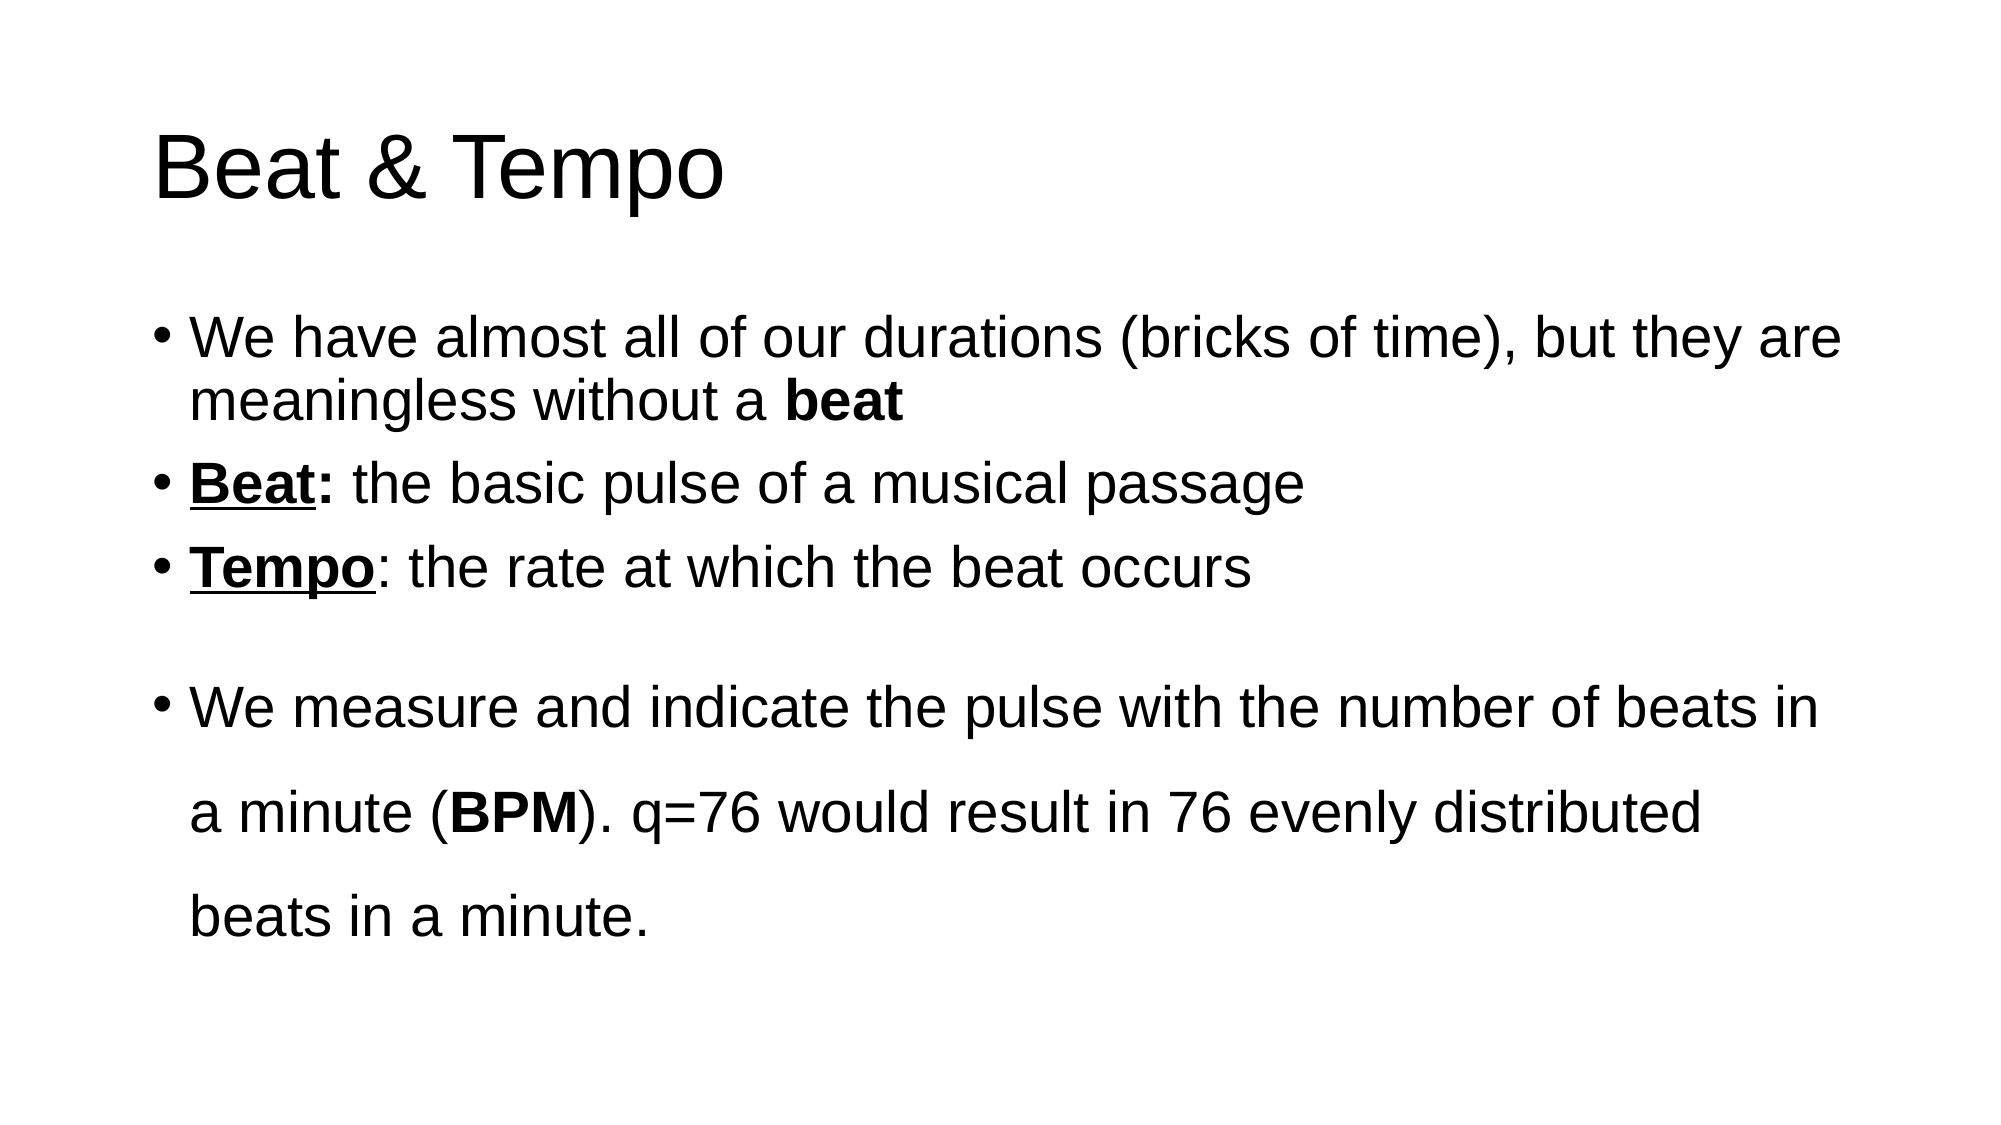

# Beat & Tempo
We have almost all of our durations (bricks of time), but they are meaningless without a beat
Beat: the basic pulse of a musical passage
Tempo: the rate at which the beat occurs
We measure and indicate the pulse with the number of beats in a minute (BPM). q=76 would result in 76 evenly distributed beats in a minute.